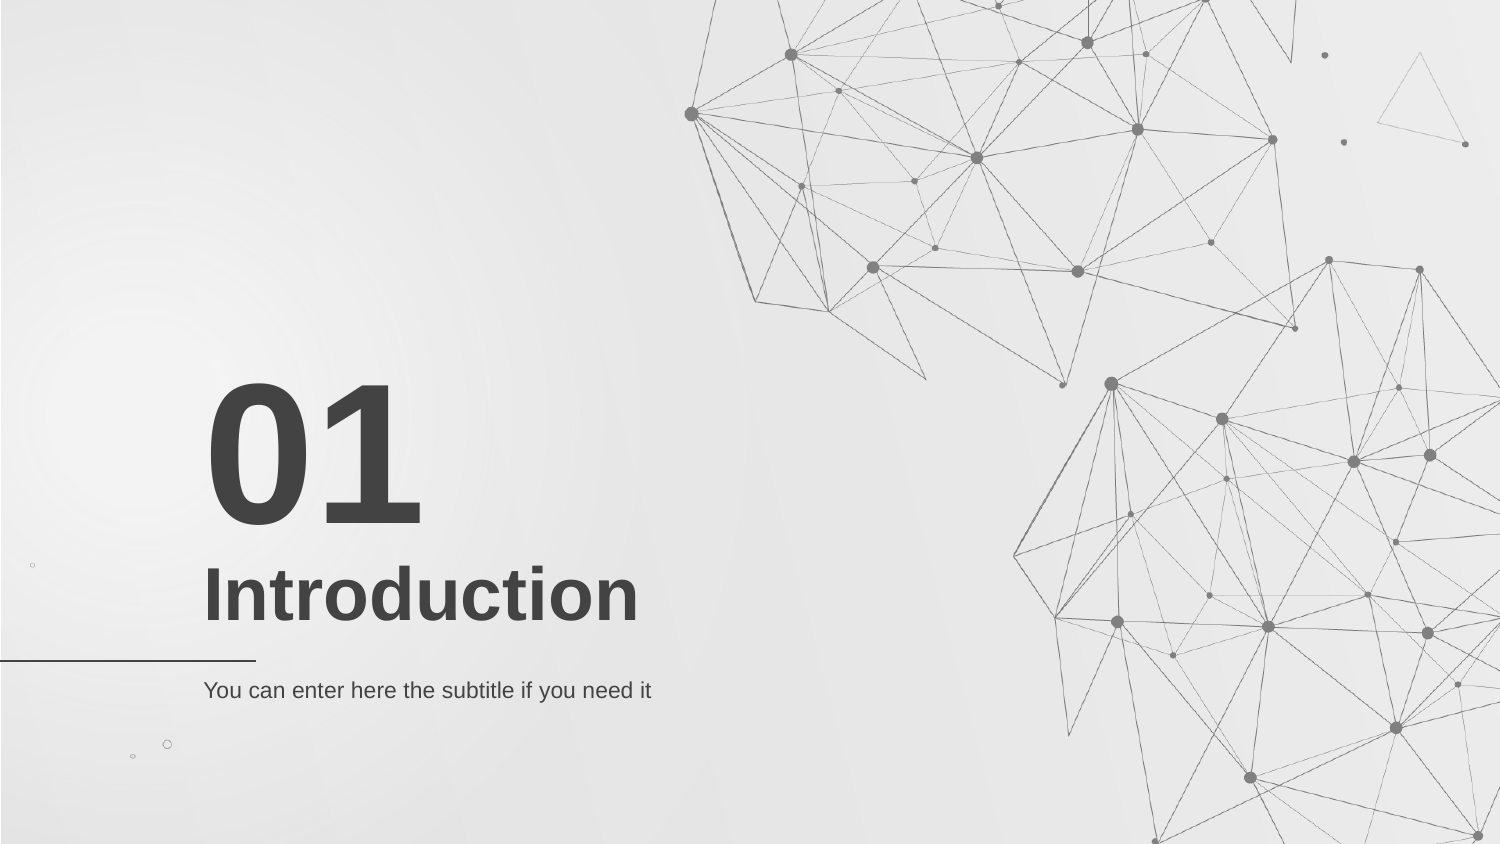

01
# Introduction
You can enter here the subtitle if you need it